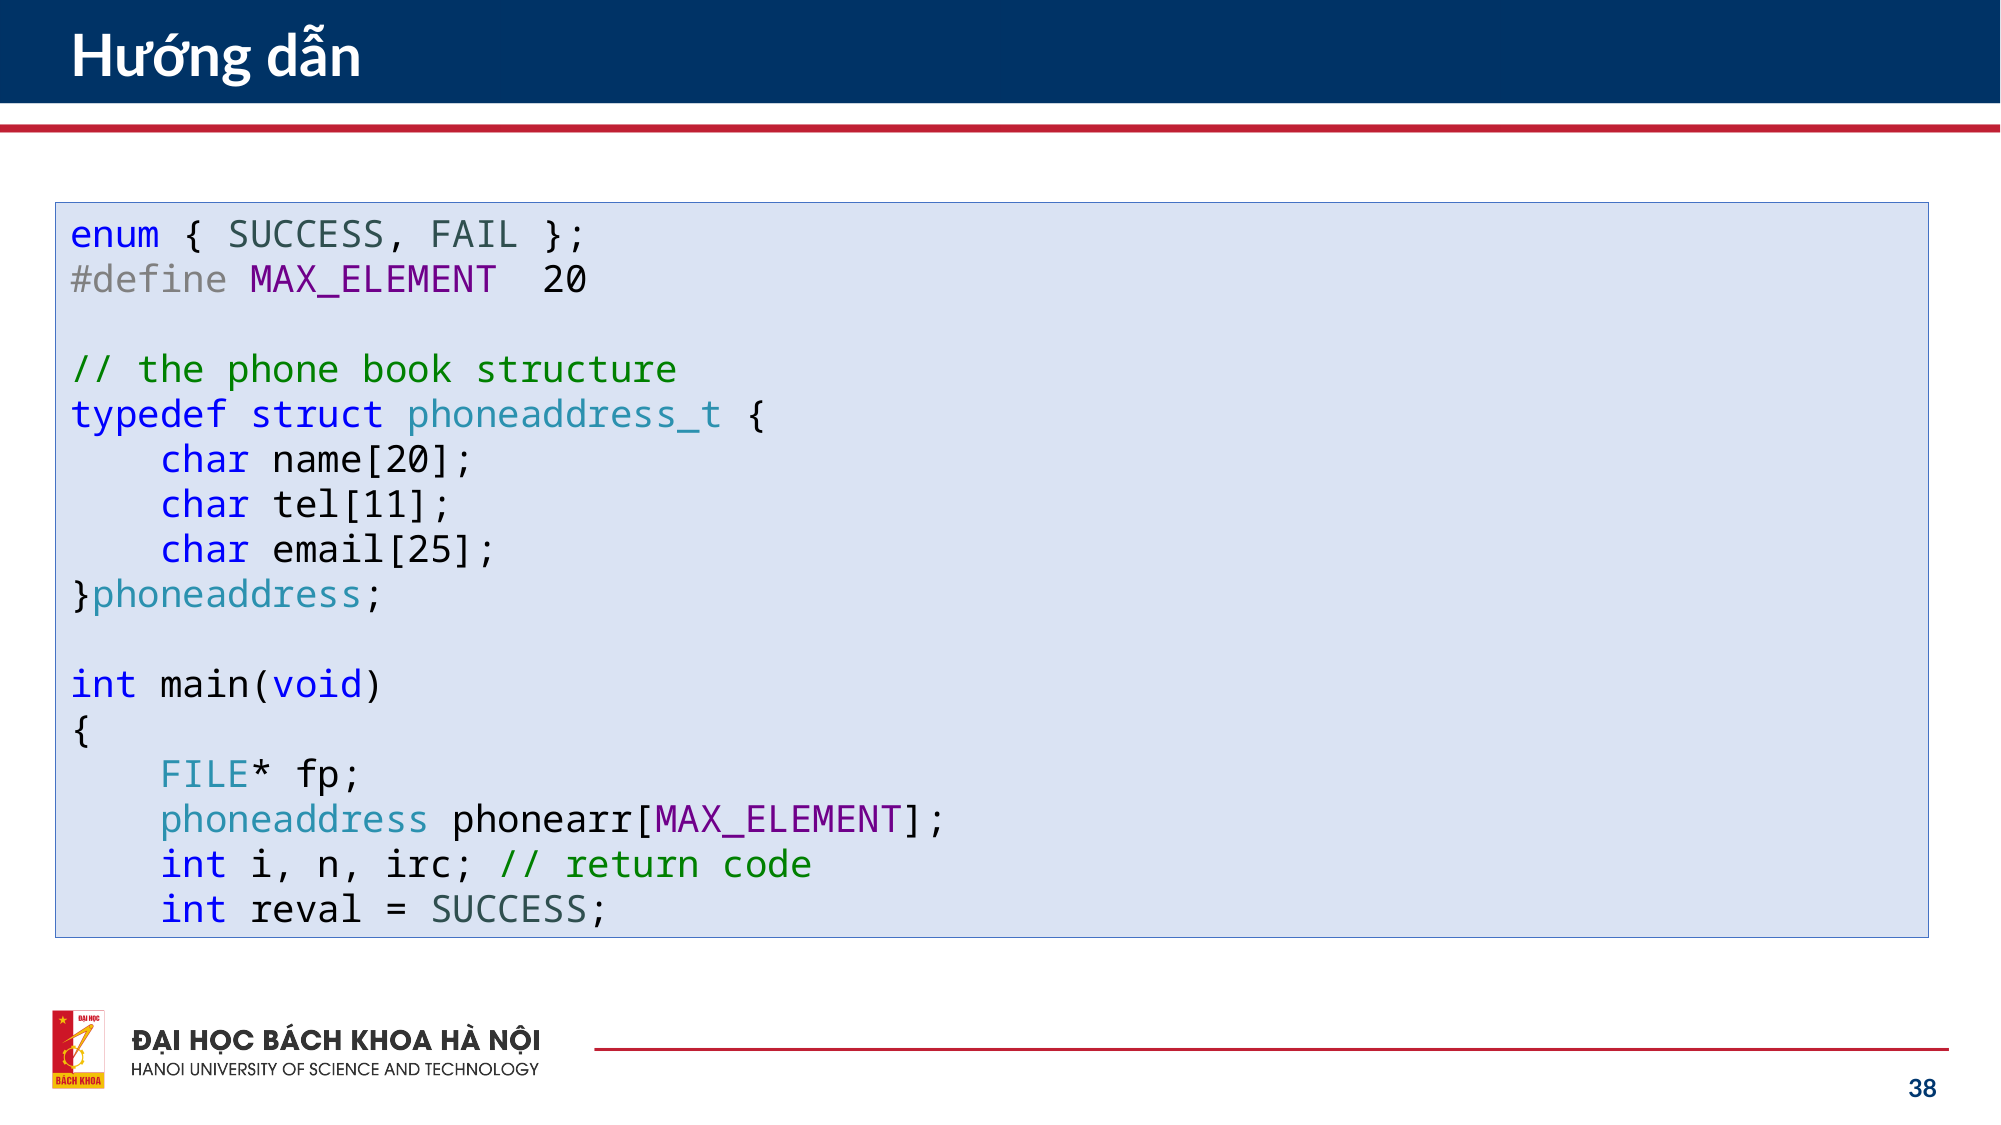

# Hướng dẫn

enum { SUCCESS, FAIL };
#define MAX_ELEMENT  20

// the phone book structure
typedef struct phoneaddress_t {
    char name[20];
    char tel[11];
    char email[25];
}phoneaddress;

int main(void)
{
    FILE* fp;
    phoneaddress phonearr[MAX_ELEMENT];
    int i, n, irc; // return code
    int reval = SUCCESS;
38